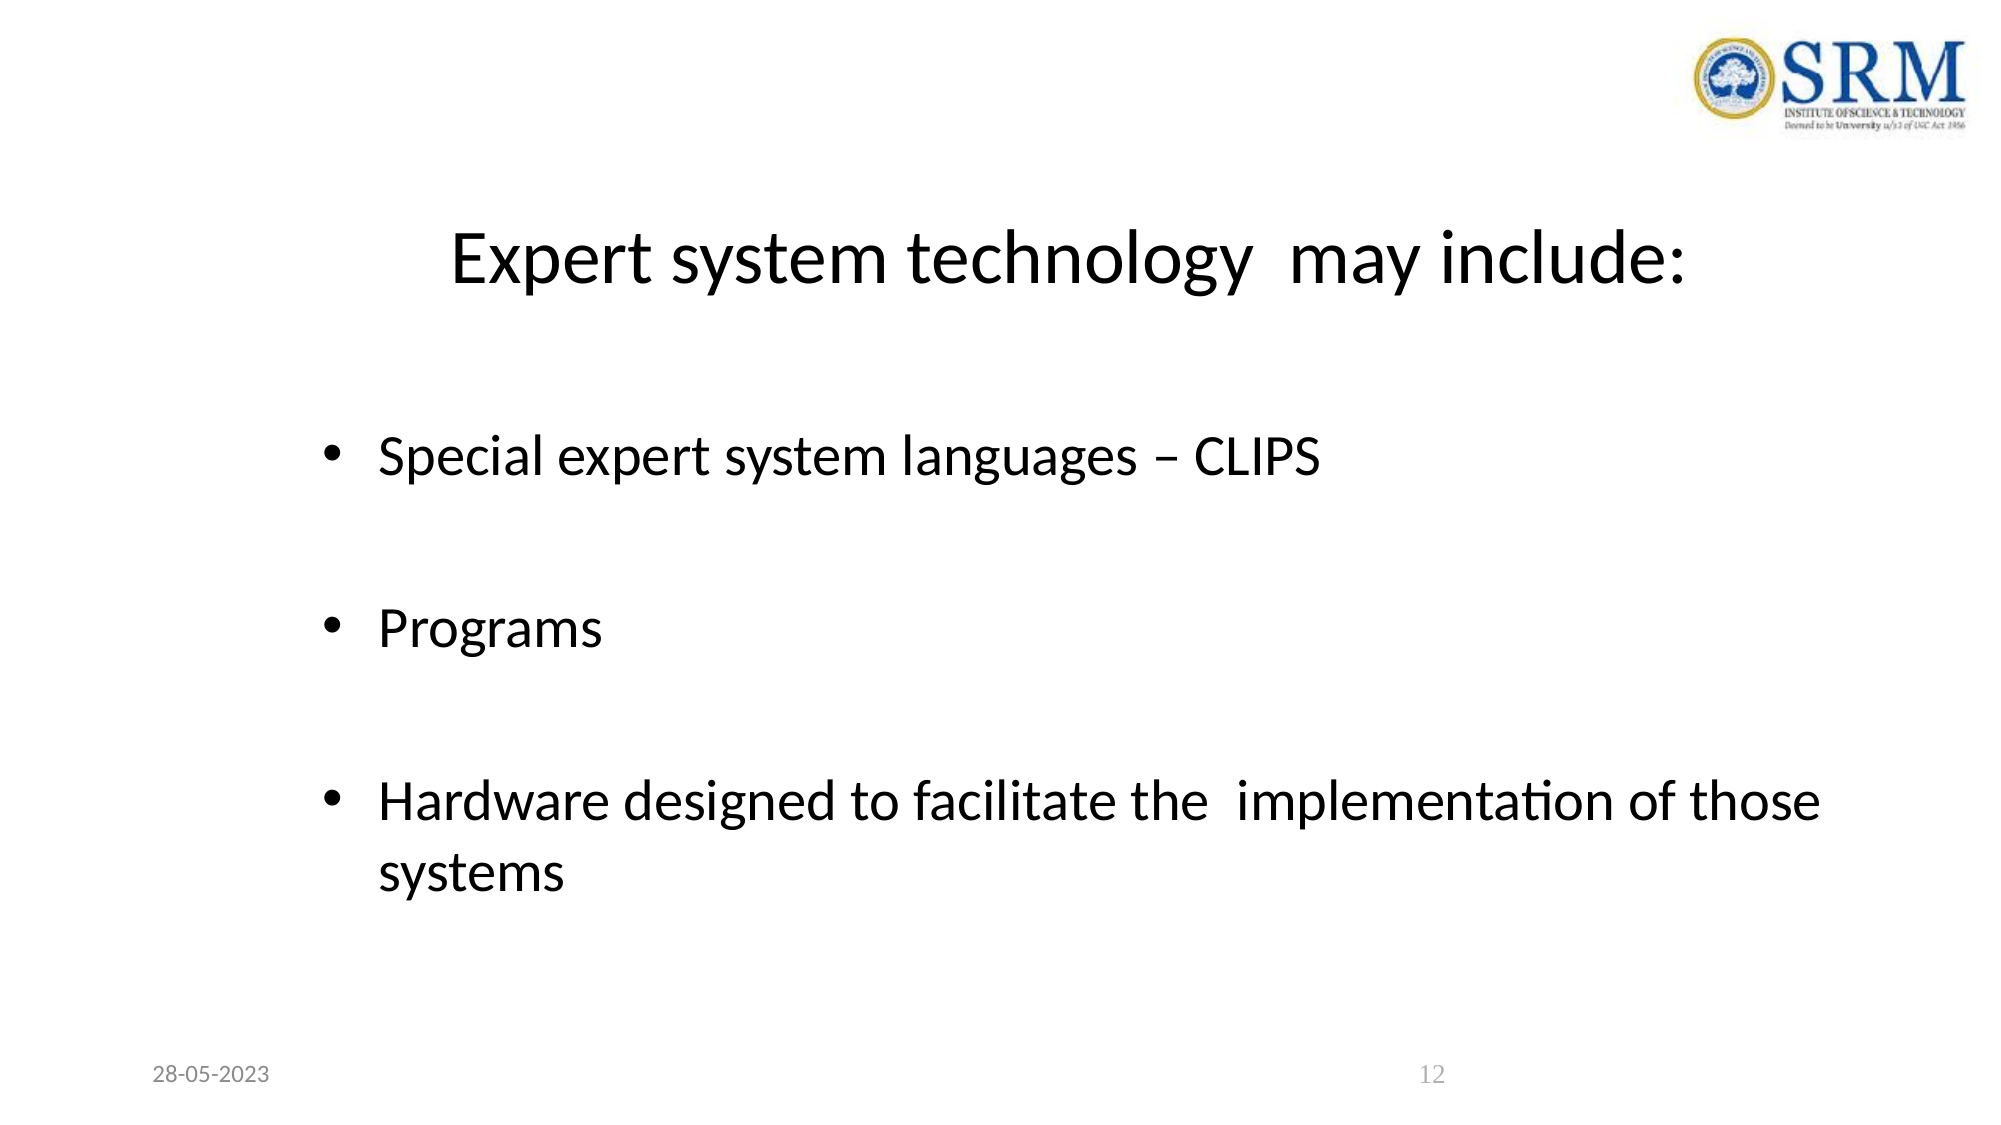

# Expert system technology  may include:
Special expert system languages – CLIPS

Programs

Hardware designed to facilitate the  implementation of those systems
28-05-2023
12